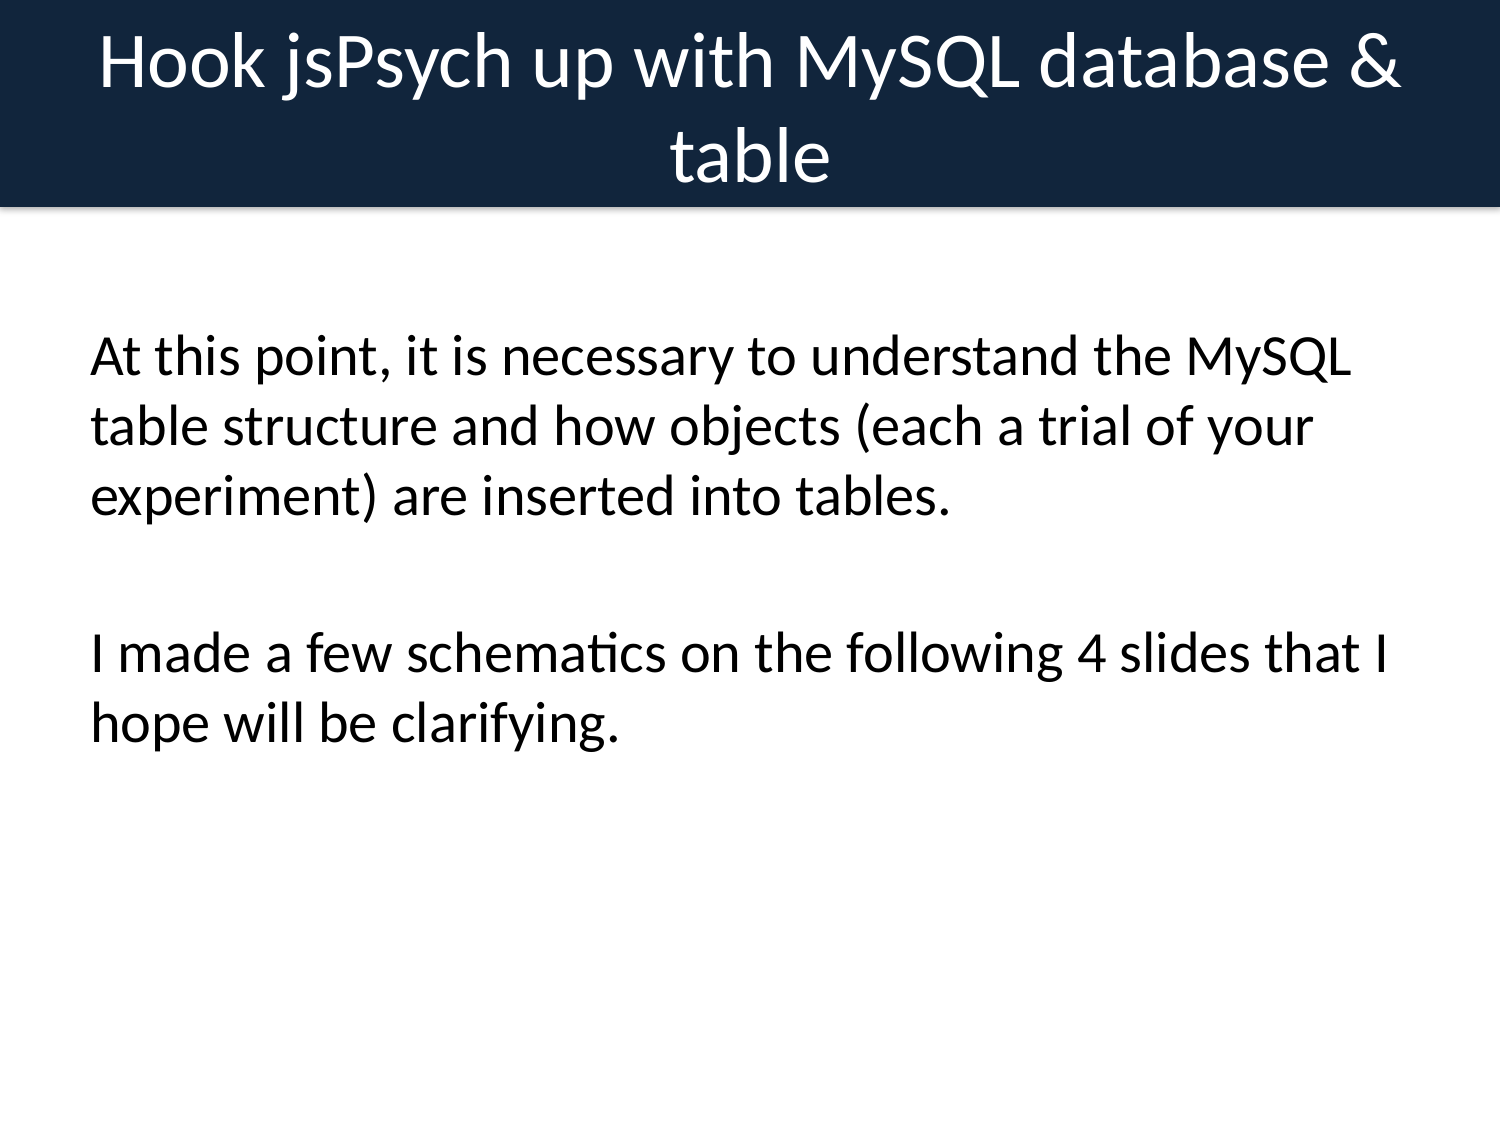

Hook jsPsych up with MySQL database & table
At this point, it is necessary to understand the MySQL table structure and how objects (each a trial of your experiment) are inserted into tables.

I made a few schematics on the following 4 slides that I hope will be clarifying.